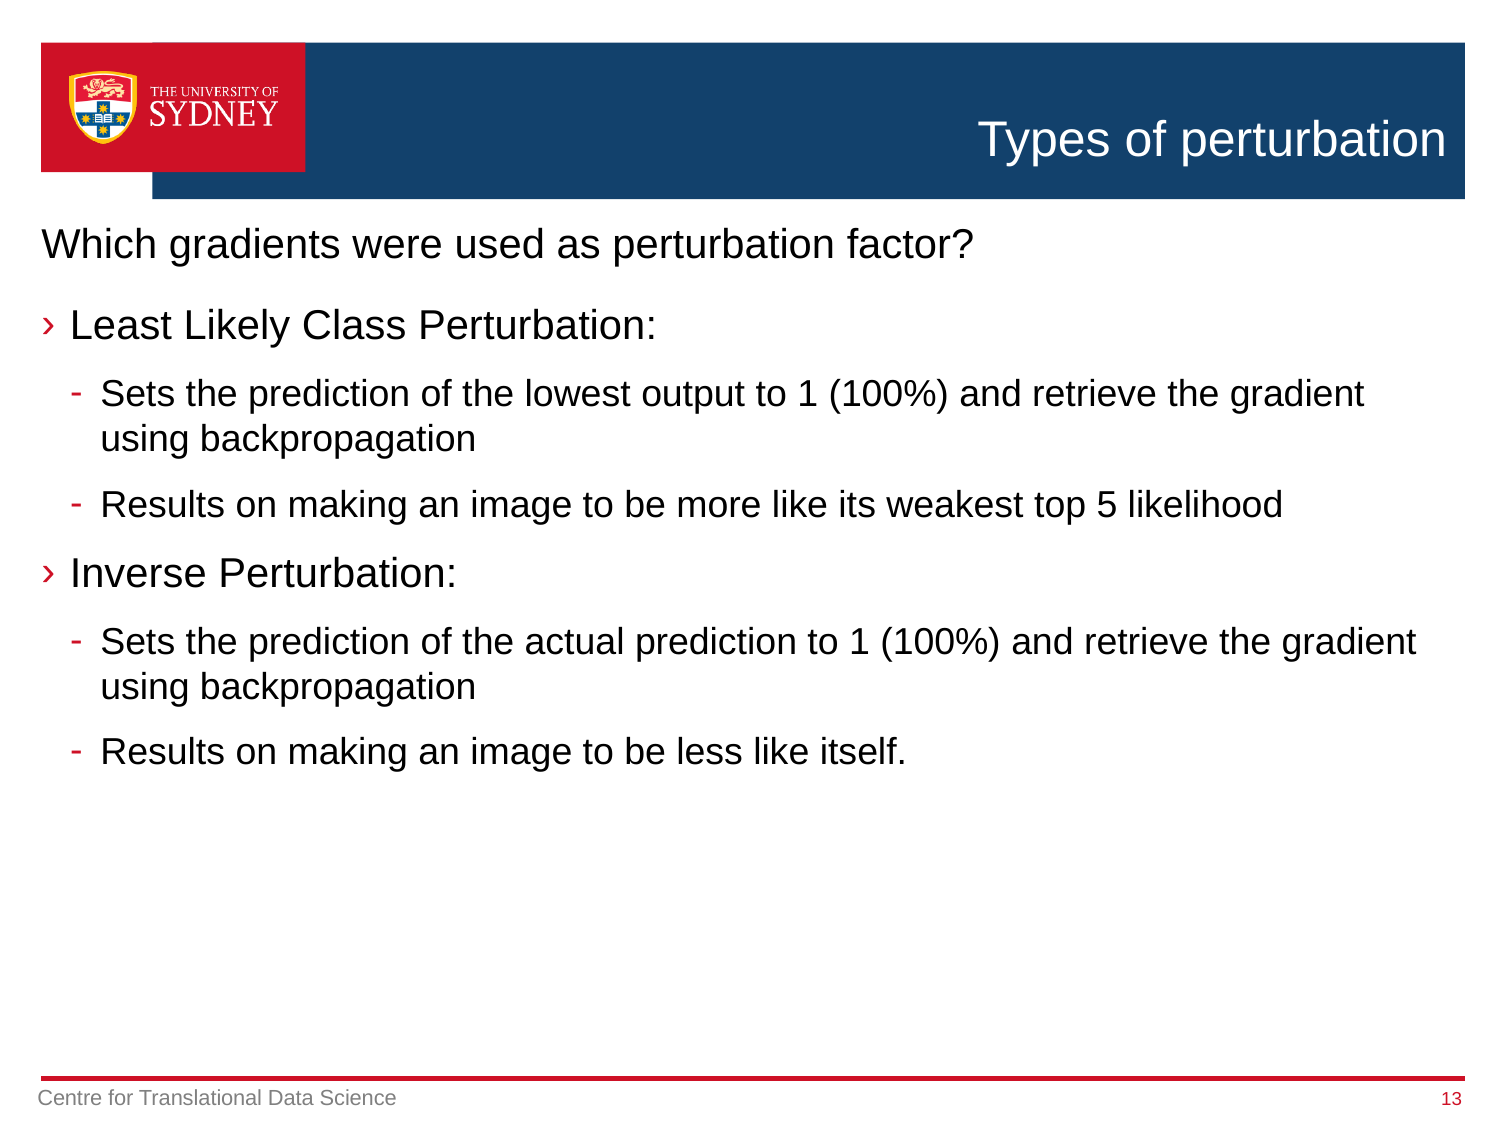

# Types of perturbation
Which gradients were used as perturbation factor?
Least Likely Class Perturbation:
Sets the prediction of the lowest output to 1 (100%) and retrieve the gradient using backpropagation
Results on making an image to be more like its weakest top 5 likelihood
Inverse Perturbation:
Sets the prediction of the actual prediction to 1 (100%) and retrieve the gradient using backpropagation
Results on making an image to be less like itself.

13